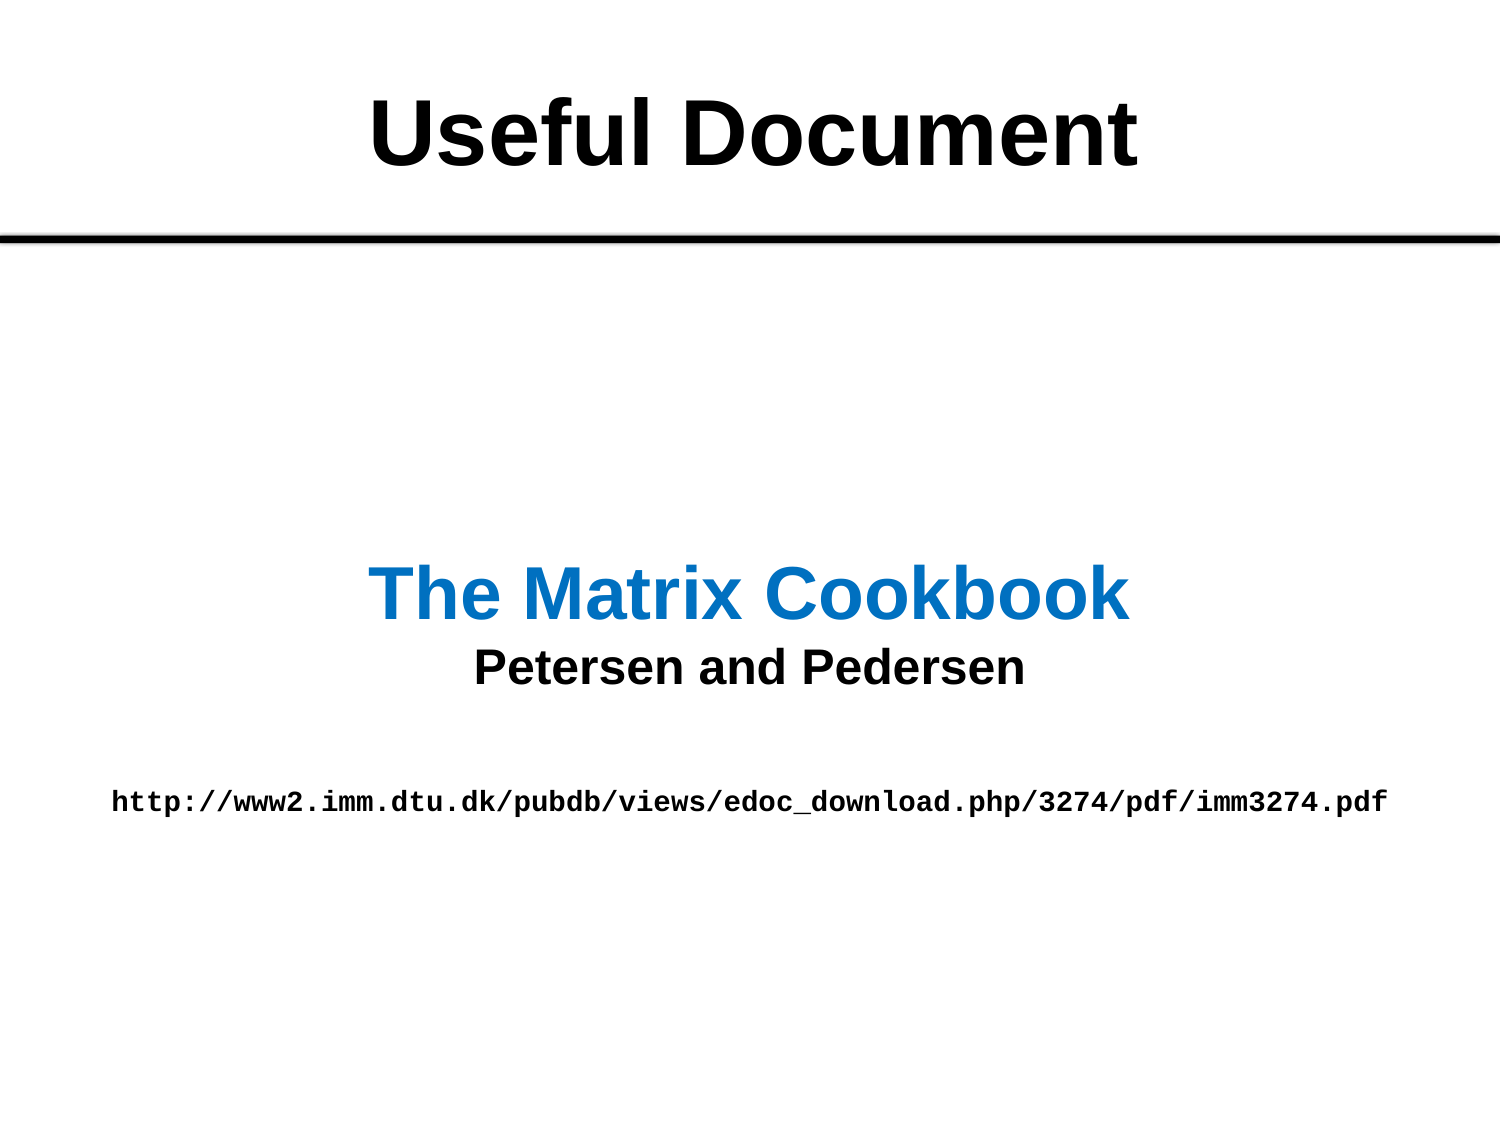

# Useful Document
The Matrix Cookbook
Petersen and Pedersen
http://www2.imm.dtu.dk/pubdb/views/edoc_download.php/3274/pdf/imm3274.pdf